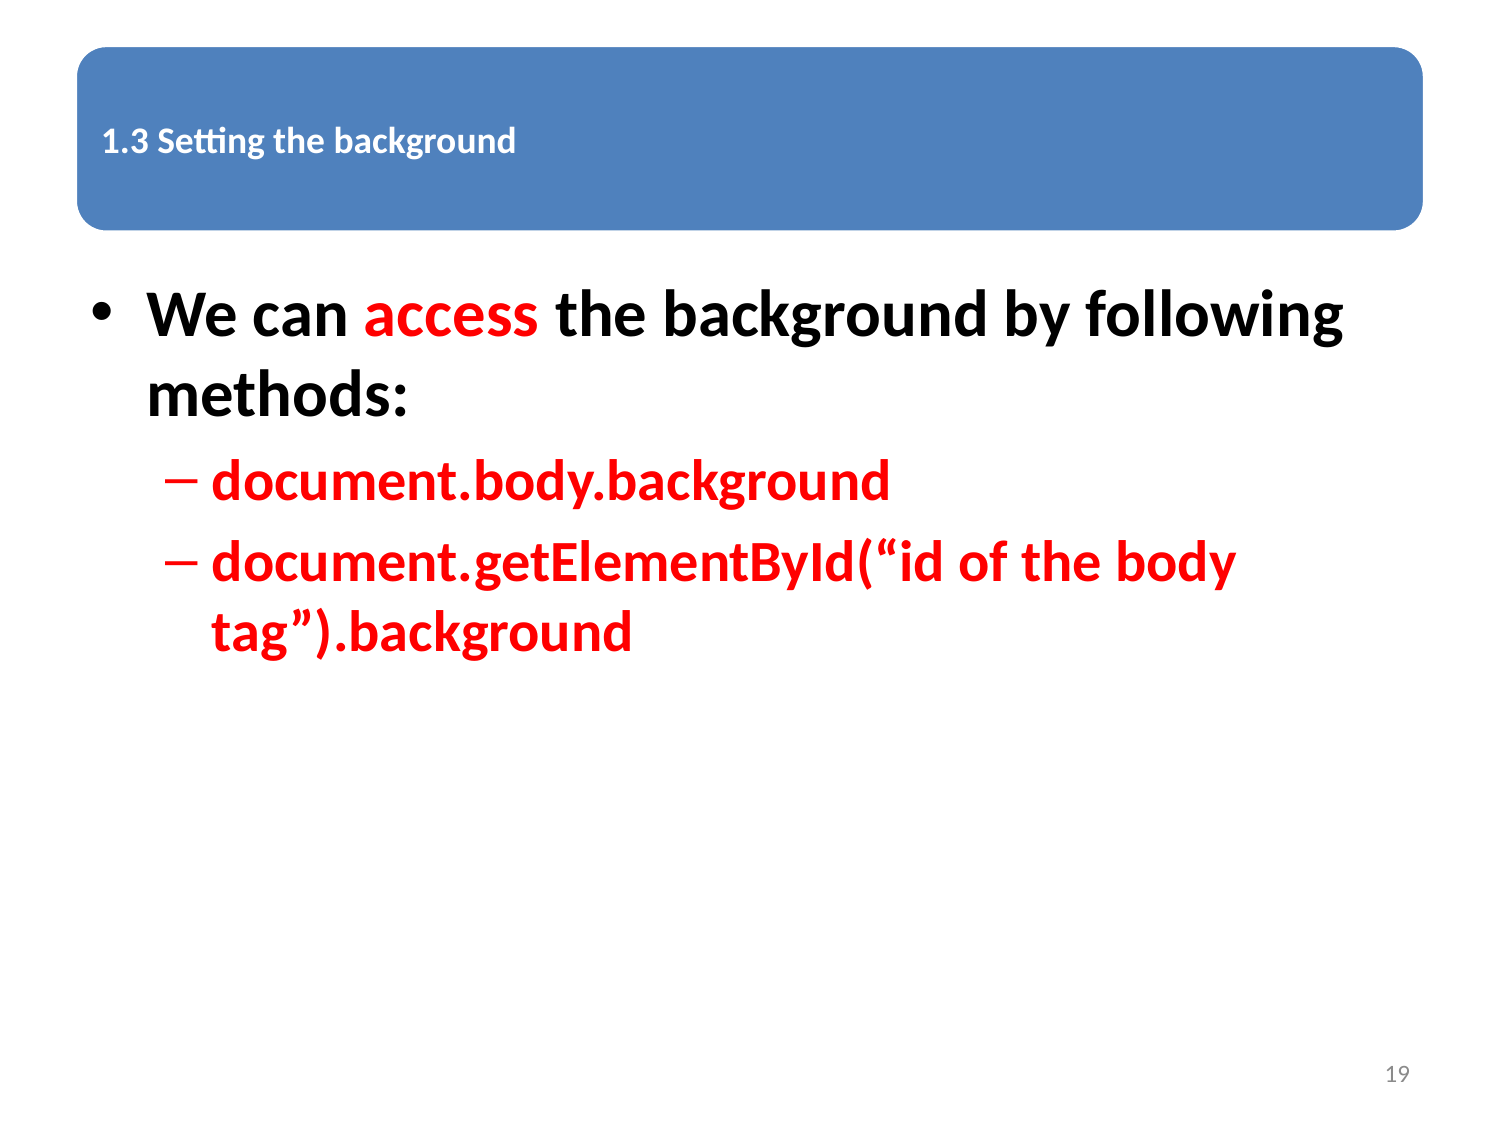

1.3 Setting the background
We can access the background by following methods:
document.body.background
document.getElementById(“id of the body tag”).background

19